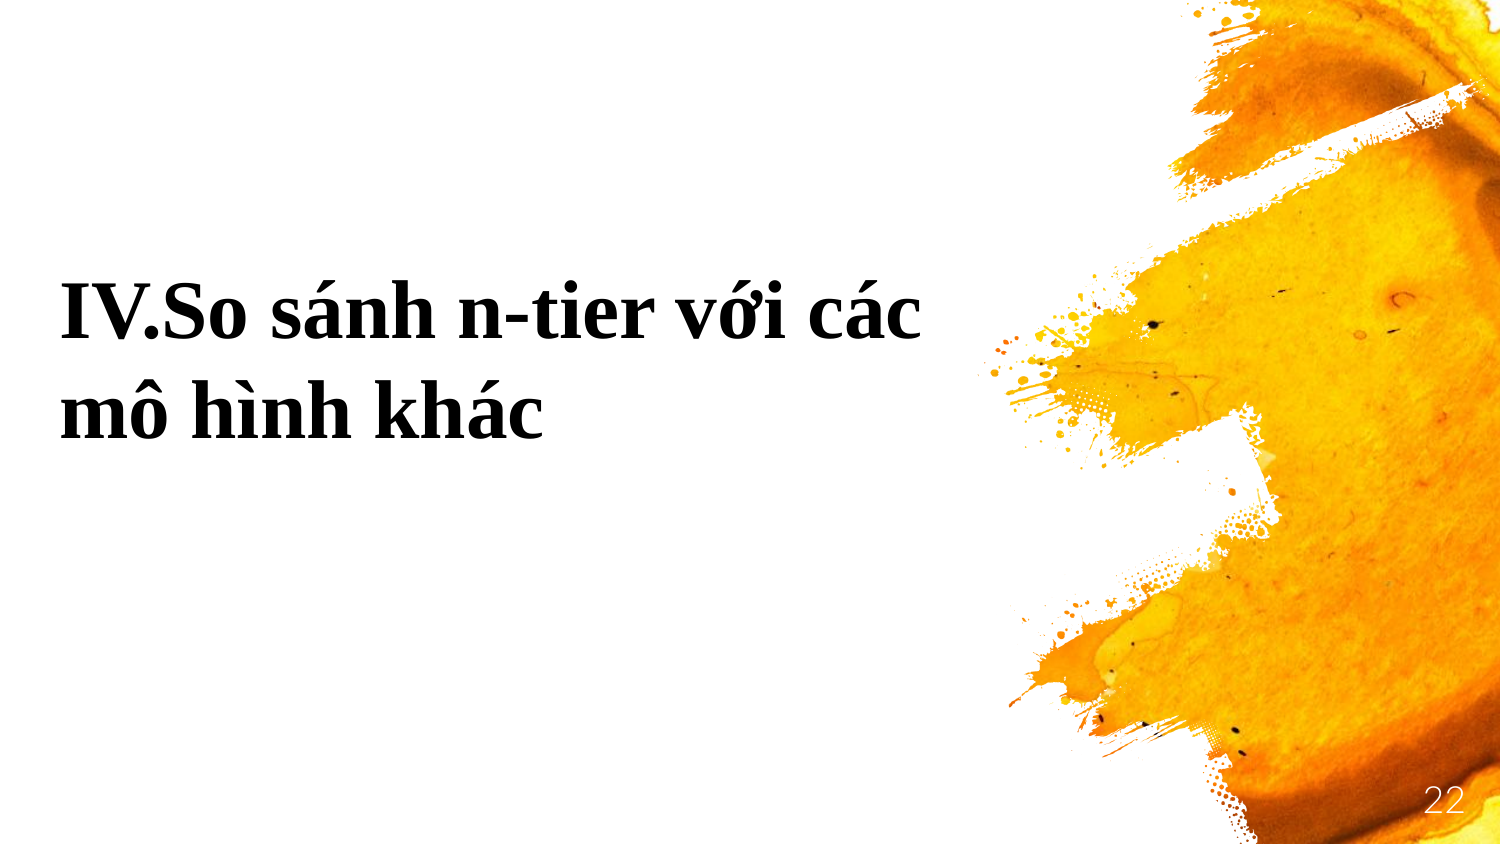

IV.So sánh n-tier với các
mô hình khác
22